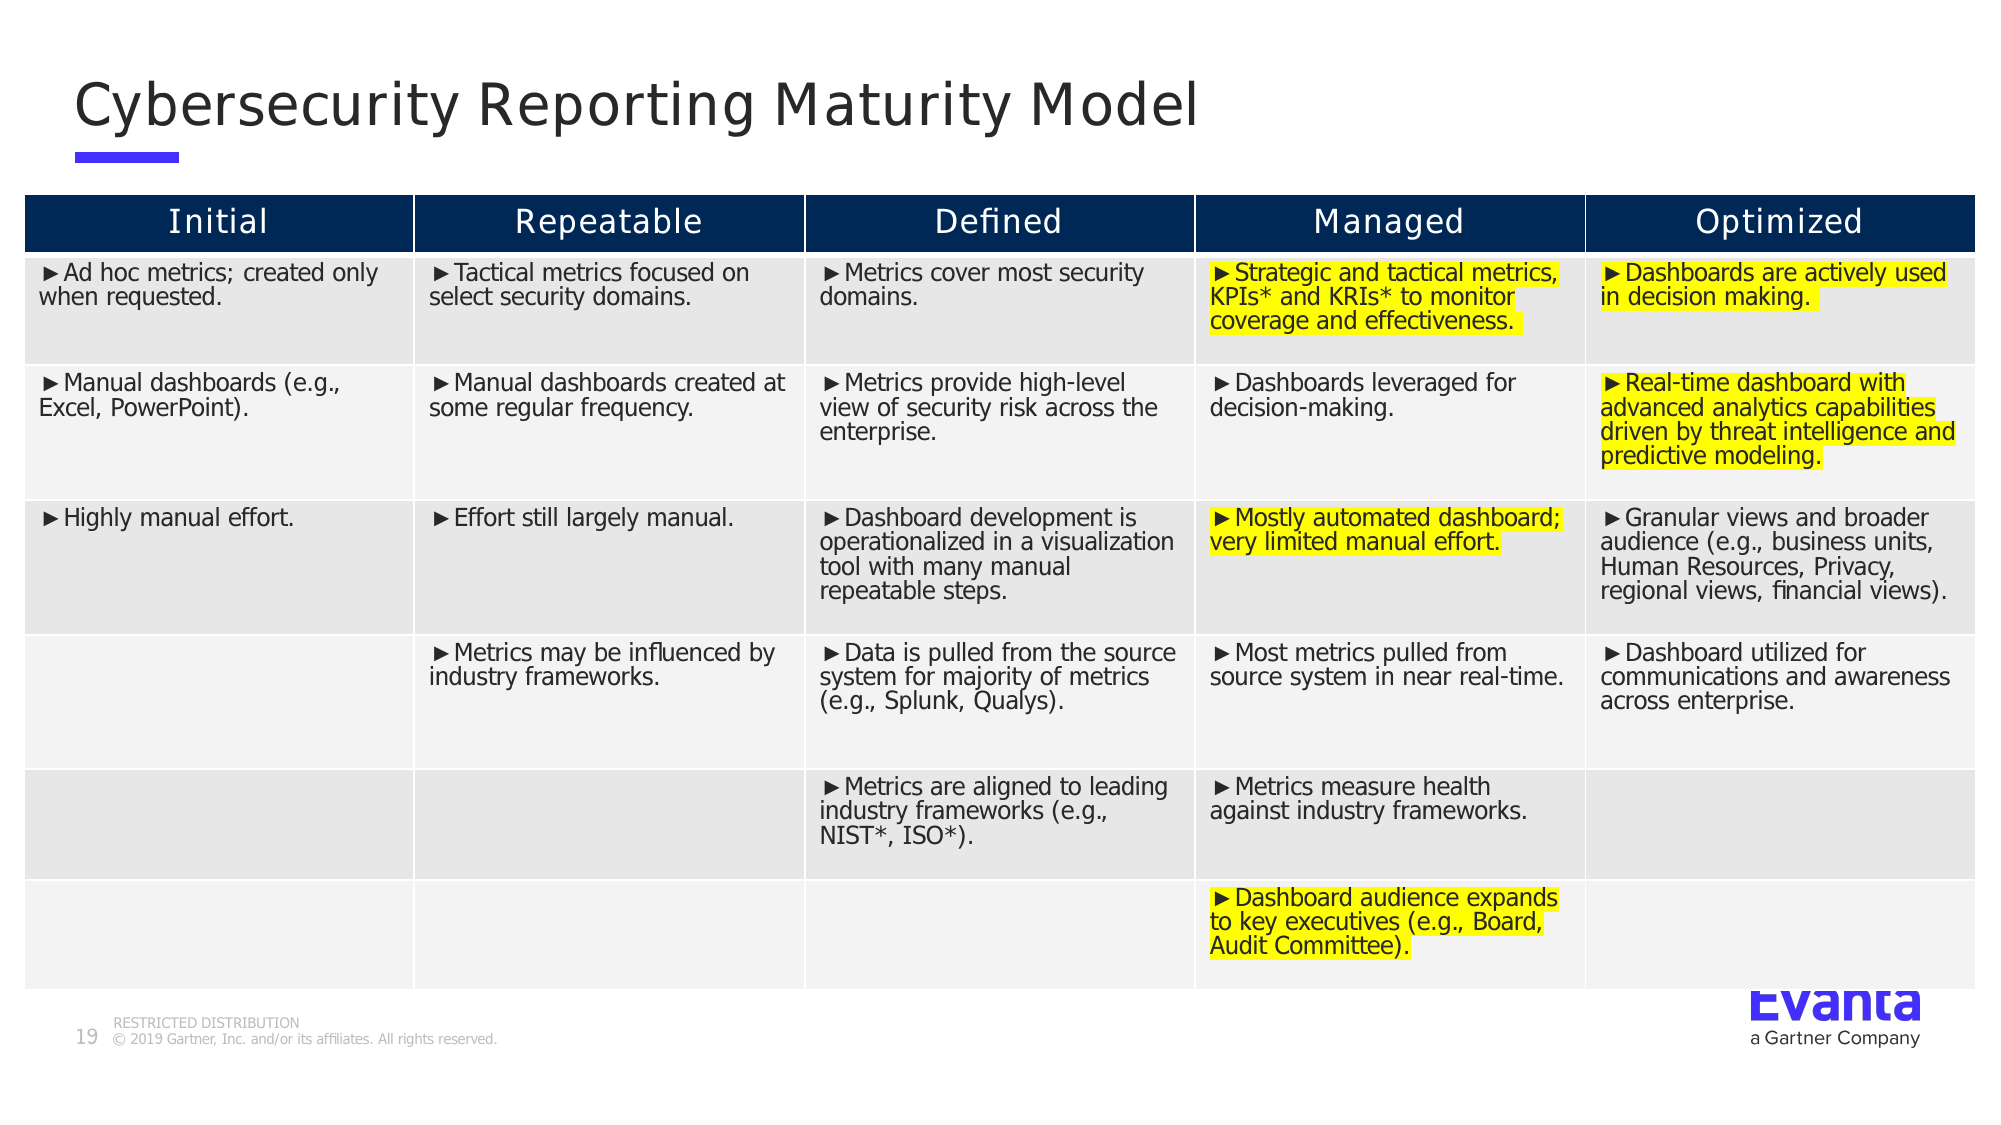

# Cybersecurity Reporting Maturity Model
| Initial | Repeatable | Defined | Managed | Optimized |
| --- | --- | --- | --- | --- |
| ►Ad hoc metrics; created only when requested. | ►Tactical metrics focused on select security domains. | ►Metrics cover most security domains. | ►Strategic and tactical metrics, KPIs\* and KRIs\* to monitor coverage and effectiveness. | ►Dashboards are actively used in decision making. |
| ►Manual dashboards (e.g., Excel, PowerPoint). | ►Manual dashboards created at some regular frequency. | ►Metrics provide high-level view of security risk across the enterprise. | ►Dashboards leveraged for decision-making. | ►Real-time dashboard with advanced analytics capabilities driven by threat intelligence and predictive modeling. |
| ►Highly manual effort. | ►Effort still largely manual. | ►Dashboard development is operationalized in a visualization tool with many manual repeatable steps. | ►Mostly automated dashboard; very limited manual effort. | ►Granular views and broader audience (e.g., business units, Human Resources, Privacy, regional views, financial views). |
|  | ►Metrics may be influenced by industry frameworks. | ►Data is pulled from the source system for majority of metrics (e.g., Splunk, Qualys). | ►Most metrics pulled from source system in near real-time. | ►Dashboard utilized for communications and awareness across enterprise. |
|  |  | ►Metrics are aligned to leading industry frameworks (e.g., NIST\*, ISO\*). | ►Metrics measure health against industry frameworks. |  |
|  |  |  | ►Dashboard audience expands to key executives (e.g., Board, Audit Committee). |  |